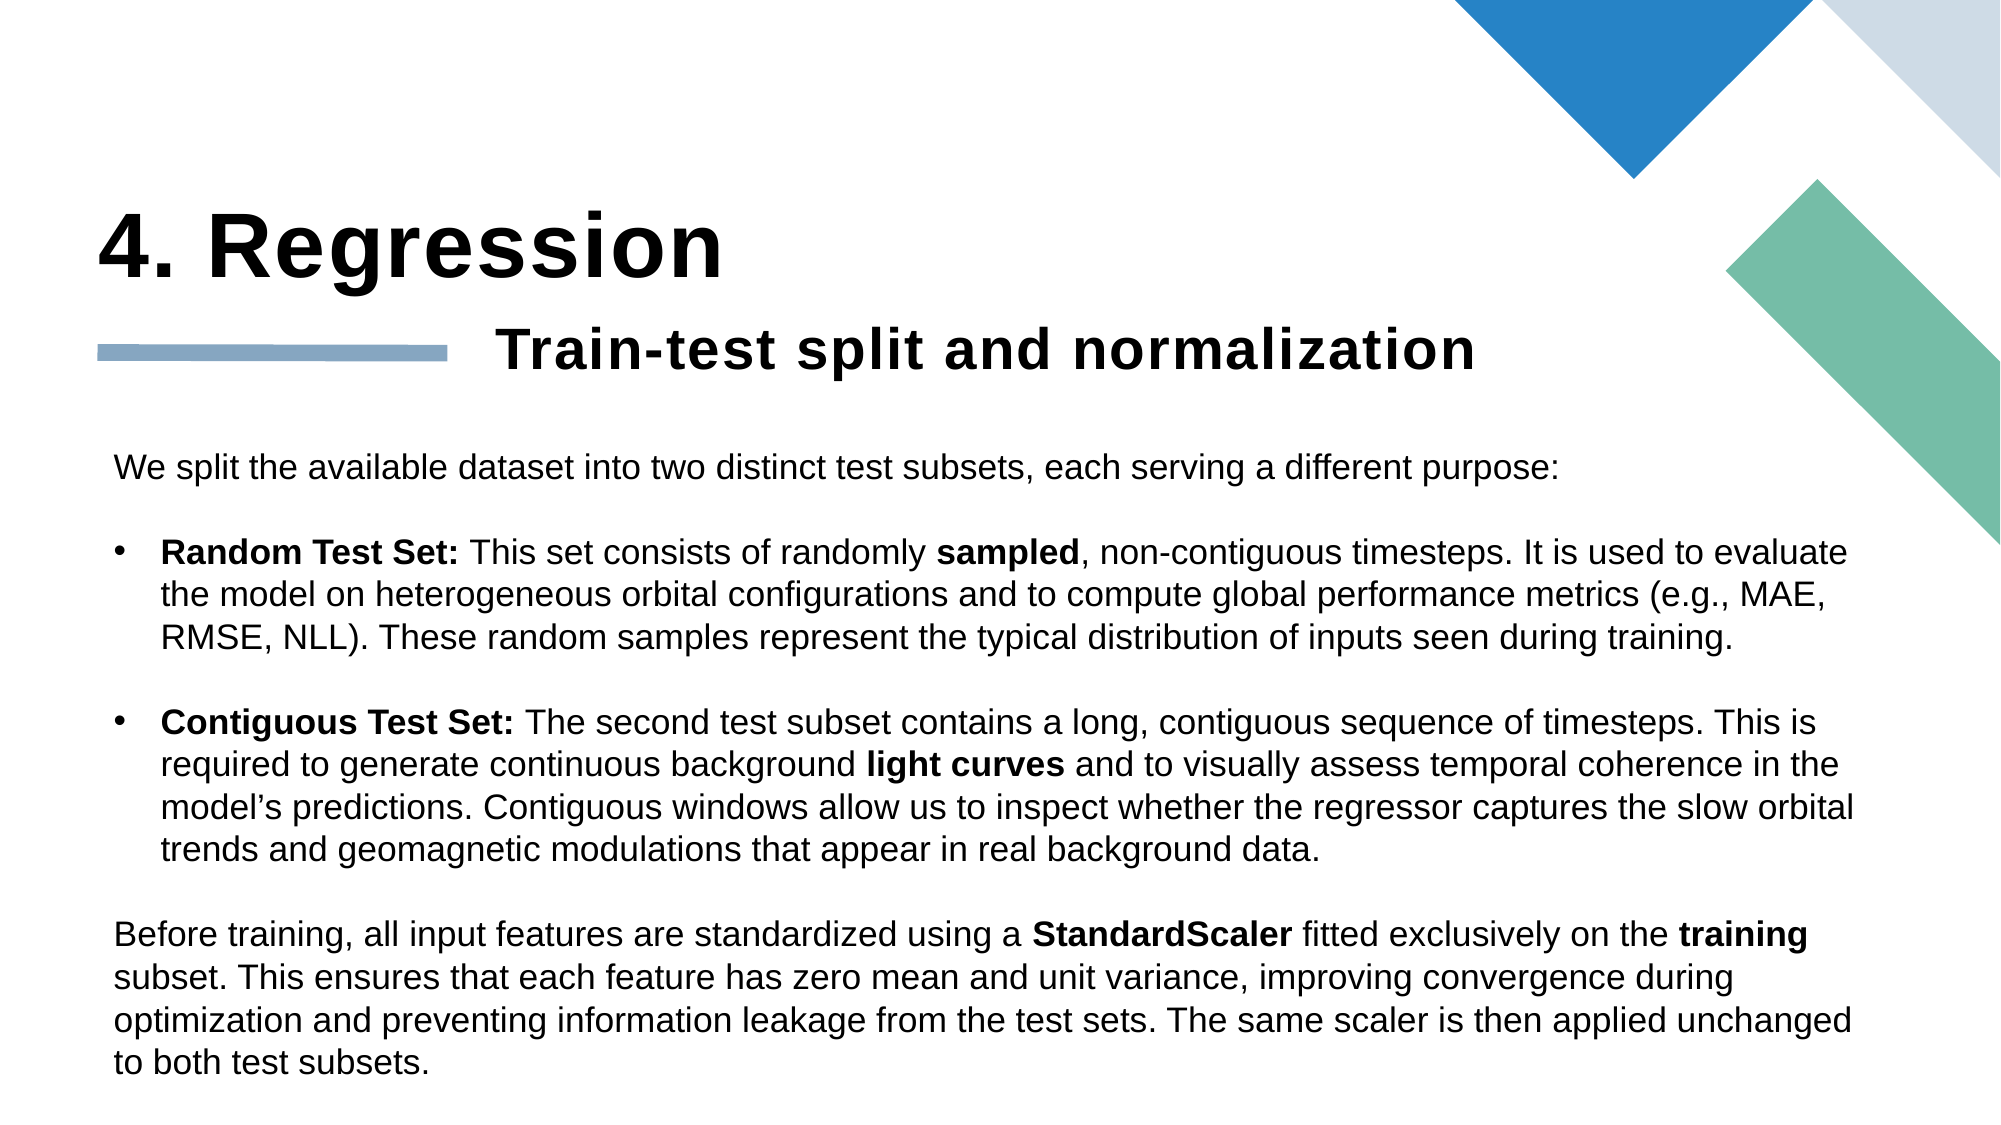

4. Regression
Train-test split and normalization
We split the available dataset into two distinct test subsets, each serving a different purpose:

Random Test Set: This set consists of randomly sampled, non-contiguous timesteps. It is used to evaluate the model on heterogeneous orbital configurations and to compute global performance metrics (e.g., MAE, RMSE, NLL). These random samples represent the typical distribution of inputs seen during training.

Contiguous Test Set: The second test subset contains a long, contiguous sequence of timesteps. This is required to generate continuous background light curves and to visually assess temporal coherence in the model’s predictions. Contiguous windows allow us to inspect whether the regressor captures the slow orbital trends and geomagnetic modulations that appear in real background data.

Before training, all input features are standardized using a StandardScaler fitted exclusively on the training subset. This ensures that each feature has zero mean and unit variance, improving convergence during optimization and preventing information leakage from the test sets. The same scaler is then applied unchanged to both test subsets.